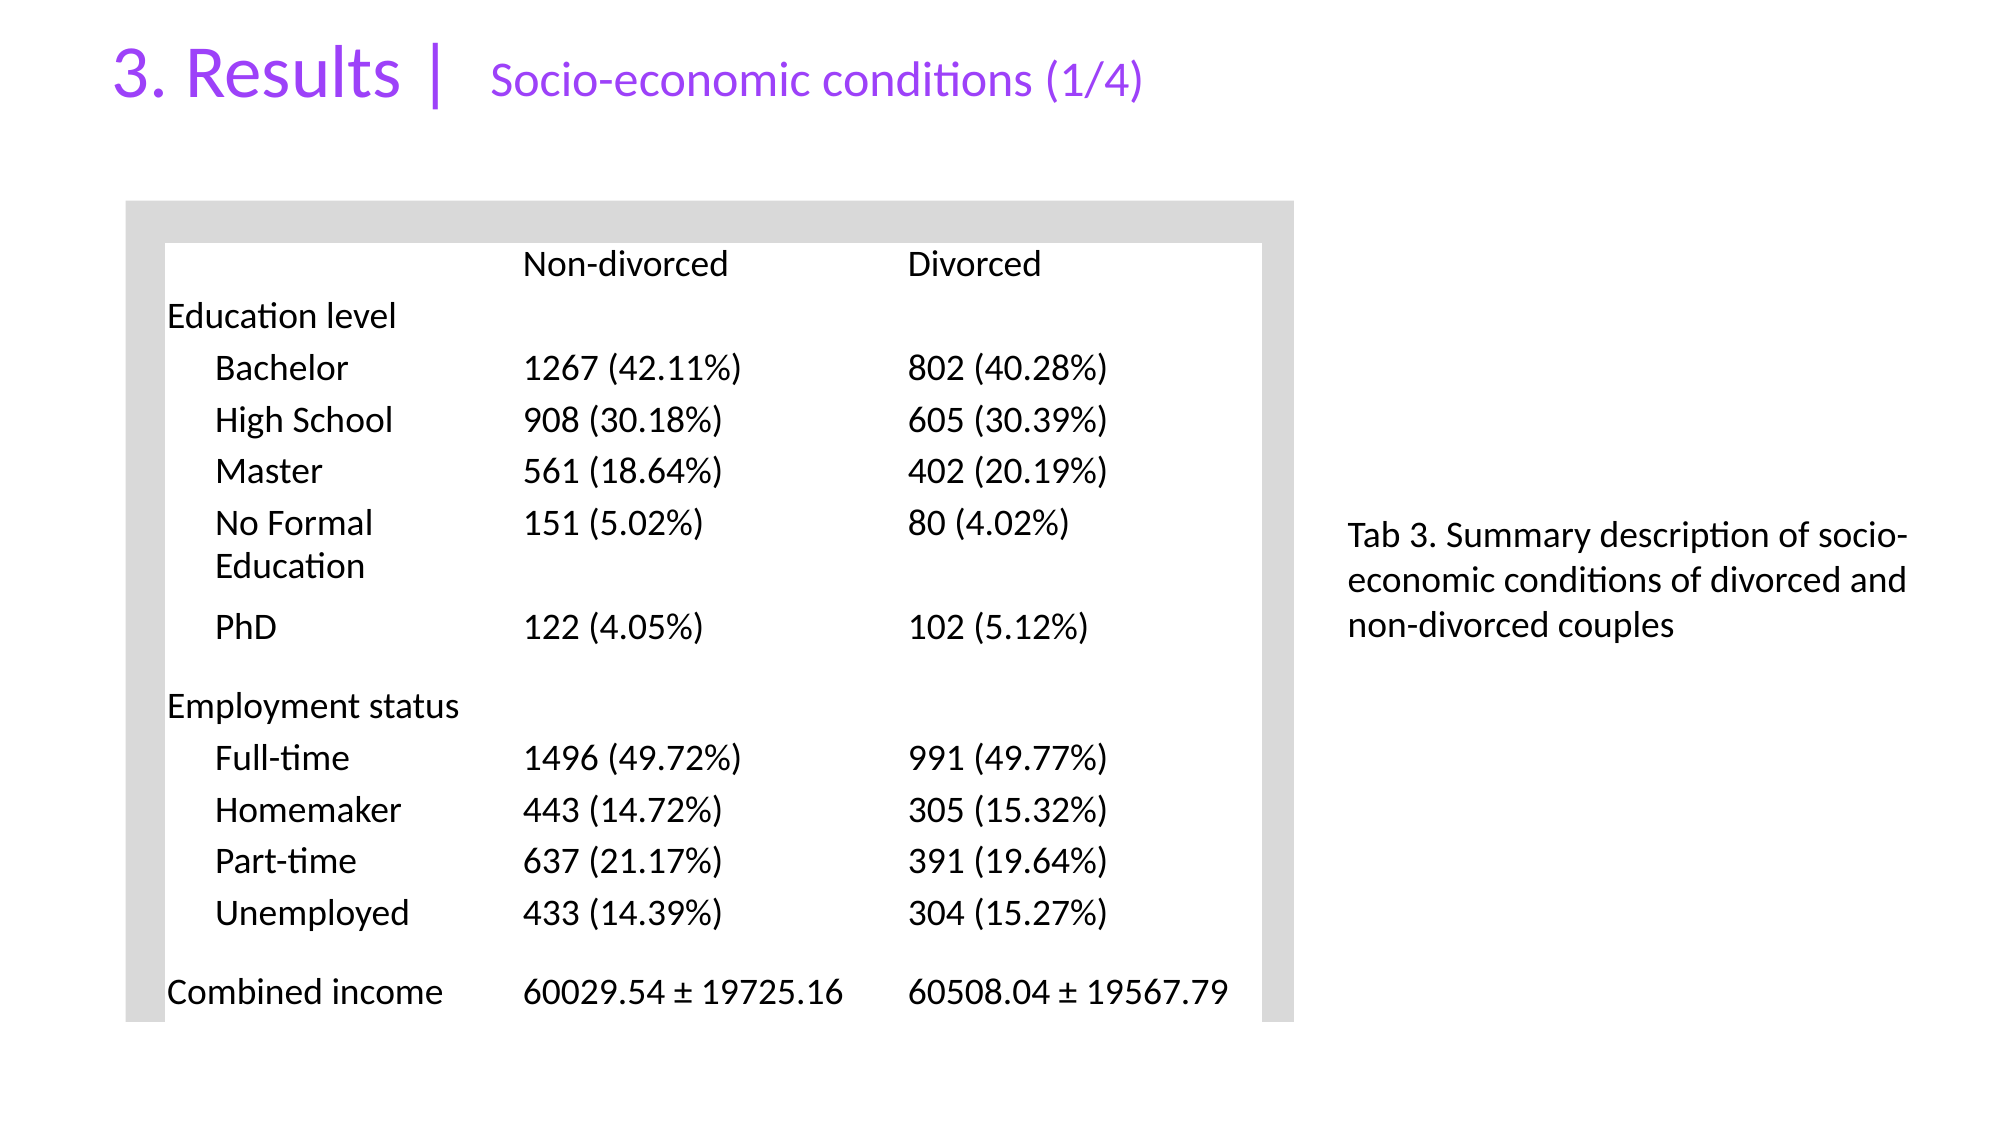

Socio-economic conditions (1/4)
3. Results |

|  | Non-divorced | Divorced |
| --- | --- | --- |
| Education level |  |  |
| Bachelor | 1267 (42.11%) | 802 (40.28%) |
| High School | 908 (30.18%) | 605 (30.39%) |
| Master | 561 (18.64%) | 402 (20.19%) |
| No Formal Education | 151 (5.02%) | 80 (4.02%) |
| PhD | 122 (4.05%) | 102 (5.12%) |
|  |  |  |
| Employment status |  |  |
| Full-time | 1496 (49.72%) | 991 (49.77%) |
| Homemaker | 443 (14.72%) | 305 (15.32%) |
| Part-time | 637 (21.17%) | 391 (19.64%) |
| Unemployed | 433 (14.39%) | 304 (15.27%) |
|  |  |  |
| Combined income | 60029.54 ± 19725.16 | 60508.04 ± 19567.79 |
Tab 3. Summary description of socio-economic conditions of divorced and non-divorced couples